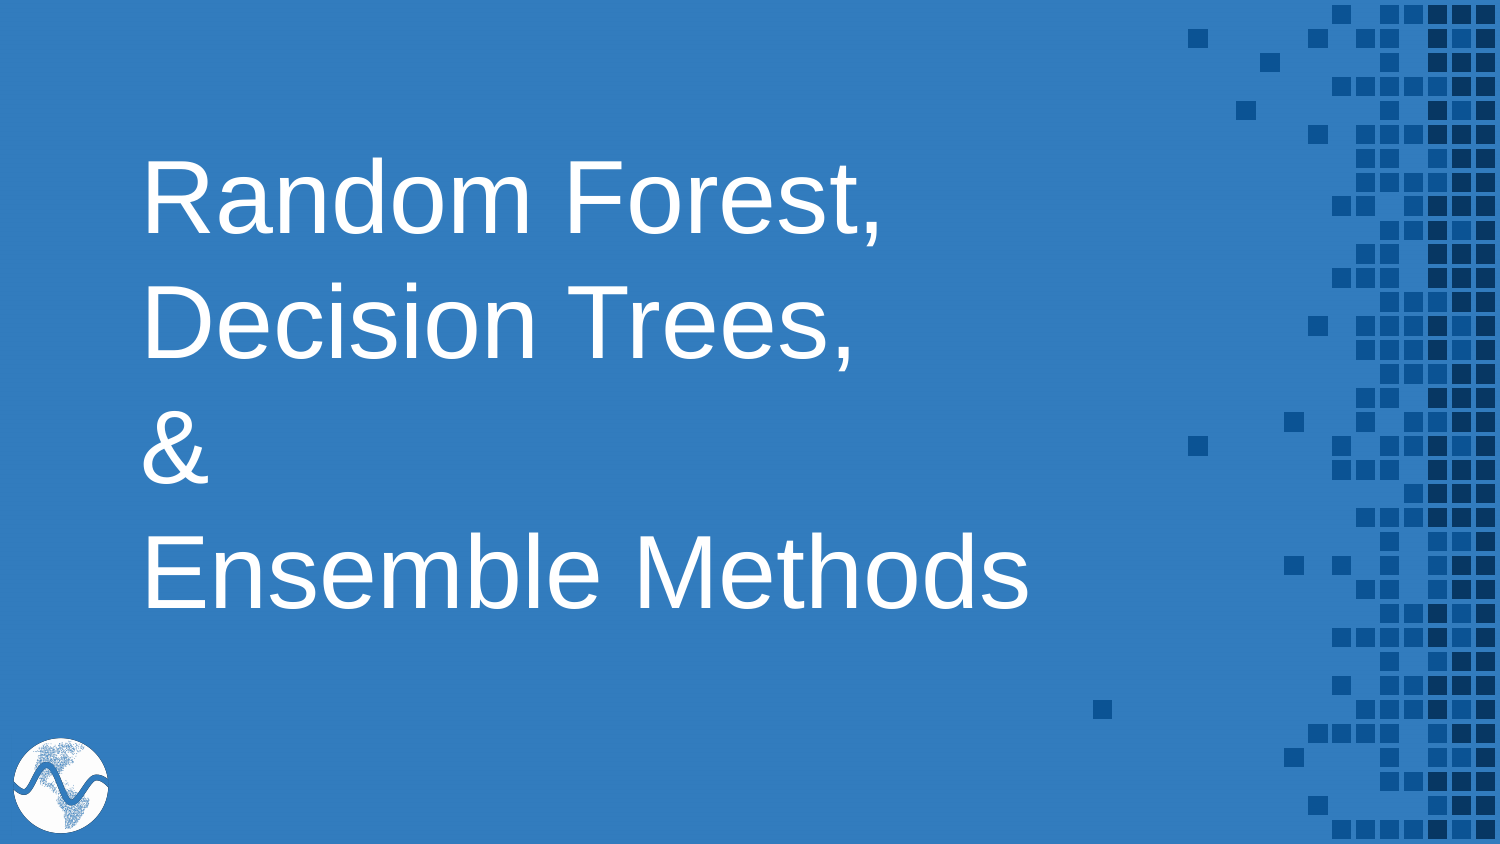

# Random Forest, Decision Trees,
&
Ensemble Methods